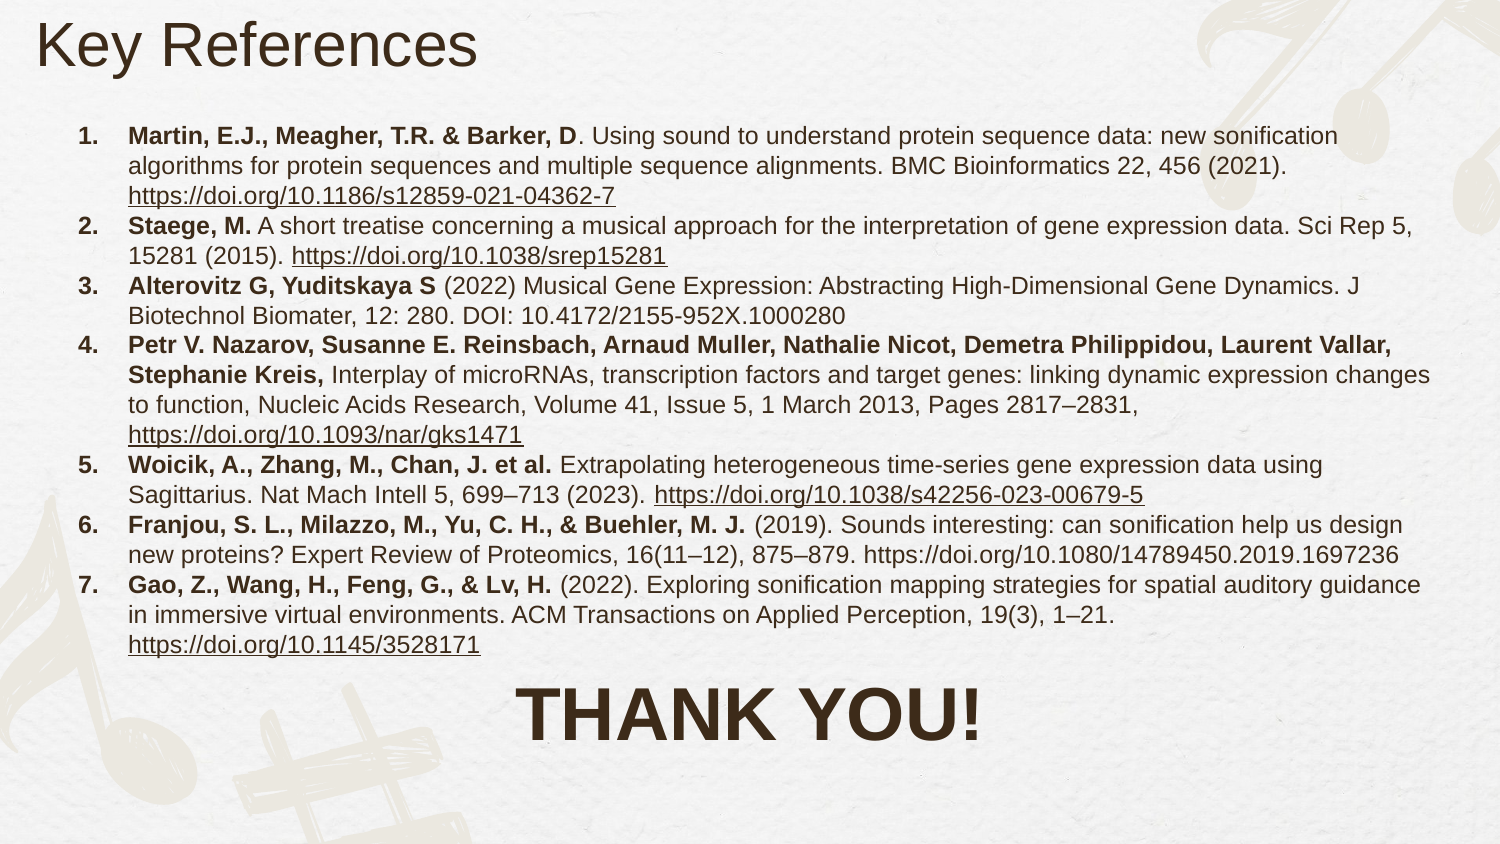

# Key References
Martin, E.J., Meagher, T.R. & Barker, D. Using sound to understand protein sequence data: new sonification algorithms for protein sequences and multiple sequence alignments. BMC Bioinformatics 22, 456 (2021). https://doi.org/10.1186/s12859-021-04362-7
Staege, M. A short treatise concerning a musical approach for the interpretation of gene expression data. Sci Rep 5, 15281 (2015). https://doi.org/10.1038/srep15281
Alterovitz G, Yuditskaya S (2022) Musical Gene Expression: Abstracting High-Dimensional Gene Dynamics. J Biotechnol Biomater, 12: 280. DOI: 10.4172/2155-952X.1000280
Petr V. Nazarov, Susanne E. Reinsbach, Arnaud Muller, Nathalie Nicot, Demetra Philippidou, Laurent Vallar, Stephanie Kreis, Interplay of microRNAs, transcription factors and target genes: linking dynamic expression changes to function, Nucleic Acids Research, Volume 41, Issue 5, 1 March 2013, Pages 2817–2831, https://doi.org/10.1093/nar/gks1471
Woicik, A., Zhang, M., Chan, J. et al. Extrapolating heterogeneous time-series gene expression data using Sagittarius. Nat Mach Intell 5, 699–713 (2023). https://doi.org/10.1038/s42256-023-00679-5
Franjou, S. L., Milazzo, M., Yu, C. H., & Buehler, M. J. (2019). Sounds interesting: can sonification help us design new proteins? Expert Review of Proteomics, 16(11–12), 875–879. https://doi.org/10.1080/14789450.2019.1697236
Gao, Z., Wang, H., Feng, G., & Lv, H. (2022). Exploring sonification mapping strategies for spatial auditory guidance in immersive virtual environments. ACM Transactions on Applied Perception, 19(3), 1–21. https://doi.org/10.1145/3528171

THANK YOU!